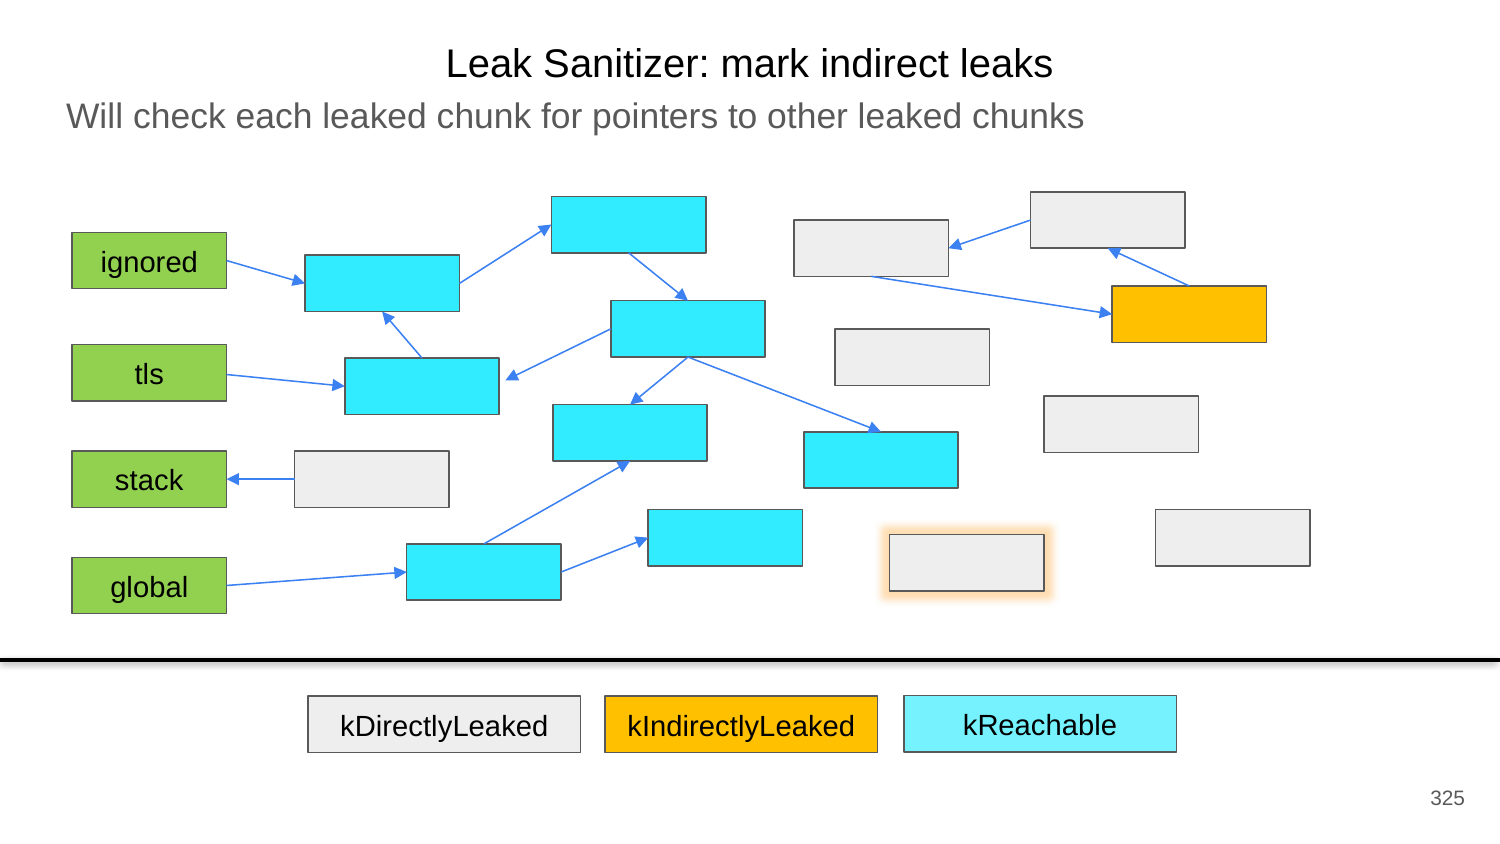

Leak Sanitizer: mark indirect leaks
Will check each leaked chunk for pointers to other leaked chunks

ignored

tls

stack

global
kReachable
kDirectlyLeaked
kIndirectlyLeaked
325